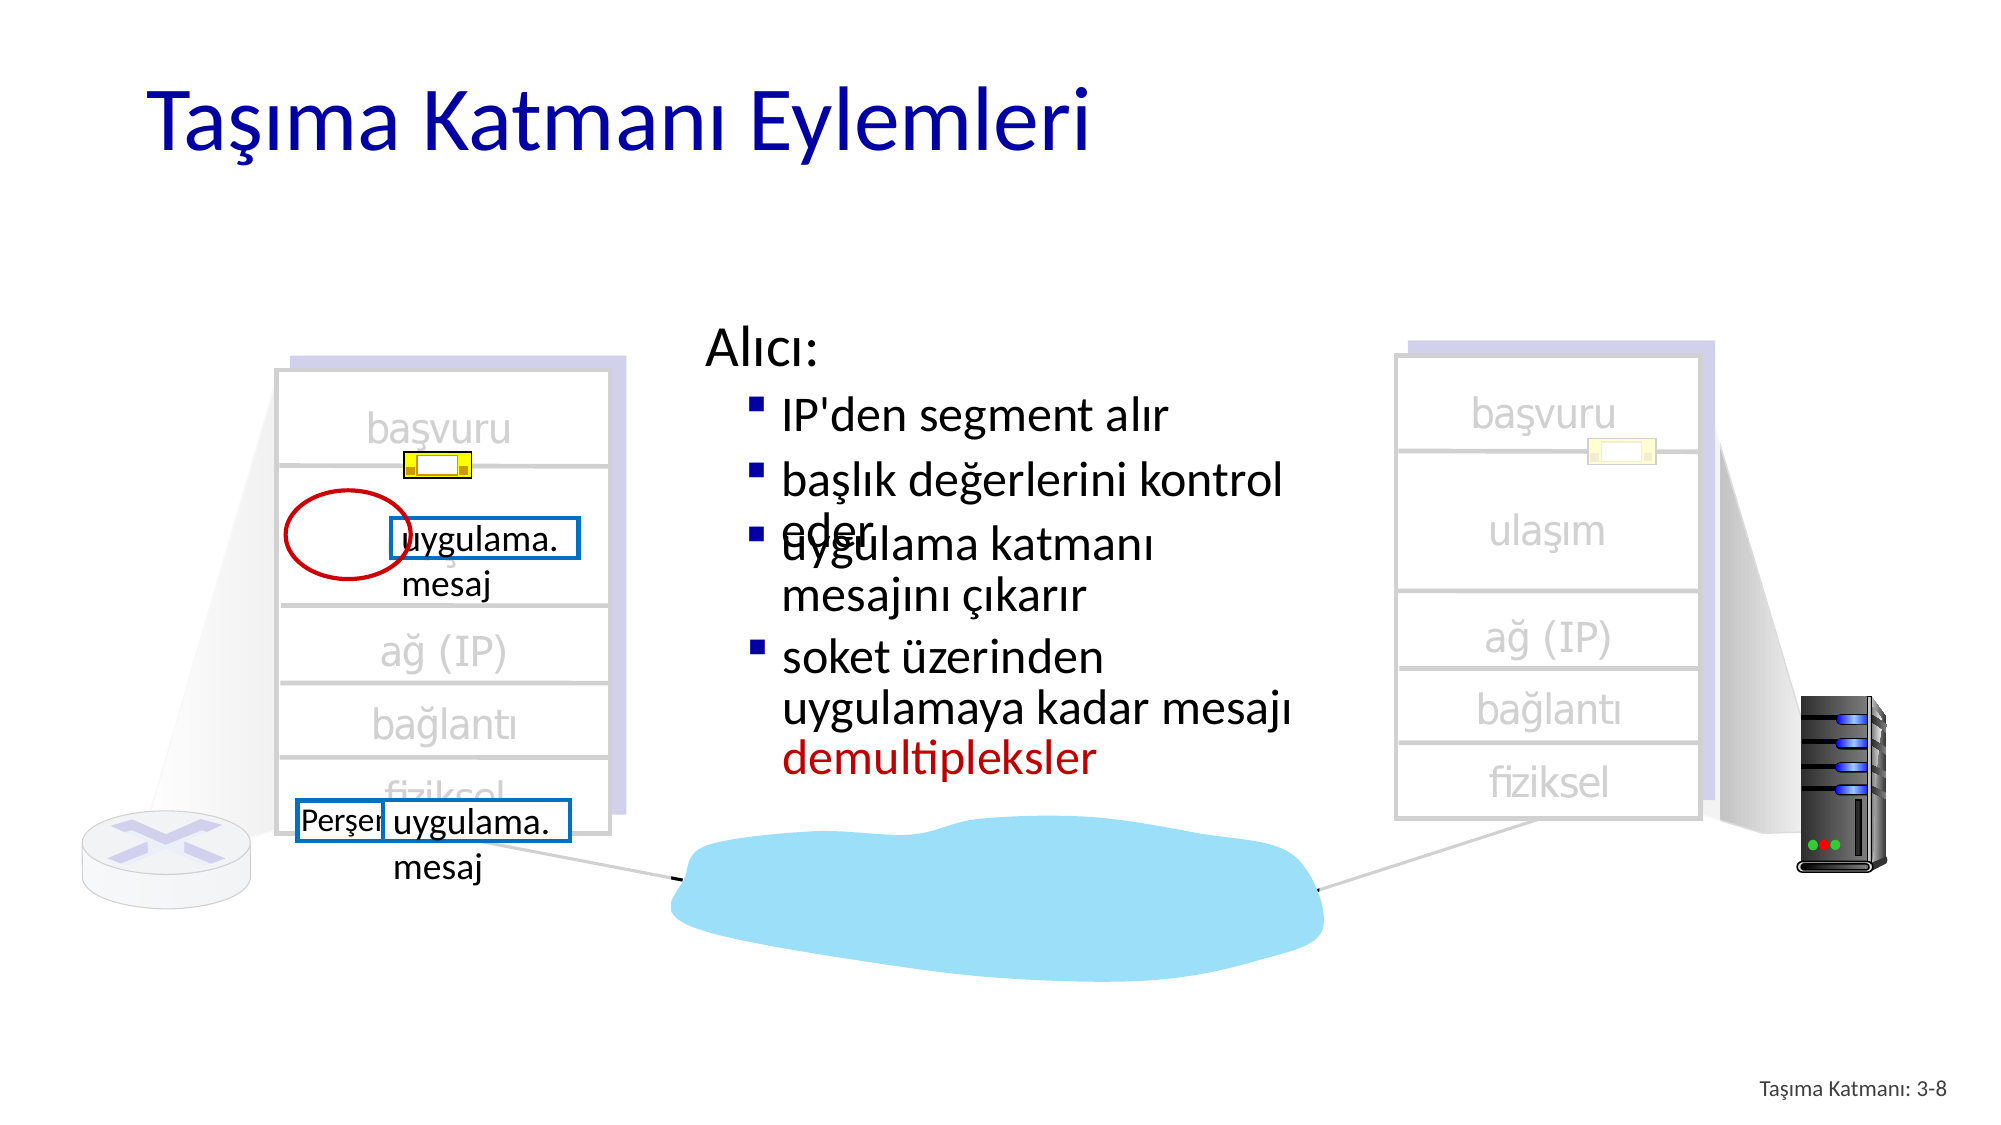

# Taşıma Katmanı Eylemleri

Alıcı:

başvuru

ağ (IP)

bağlantı

fiziksel

başvuru

ağ (IP)

bağlantı

fiziksel

IP'den segment alır

başlık değerlerini kontrol eder

ulaşım
ulaşım
uygulama.mesaj

uygulama katmanı mesajını çıkarır
soket üzerinden uygulamaya kadar mesajı demultipleksler

uygulama.mesaj

Perşembe​

Taşıma Katmanı: 3-8